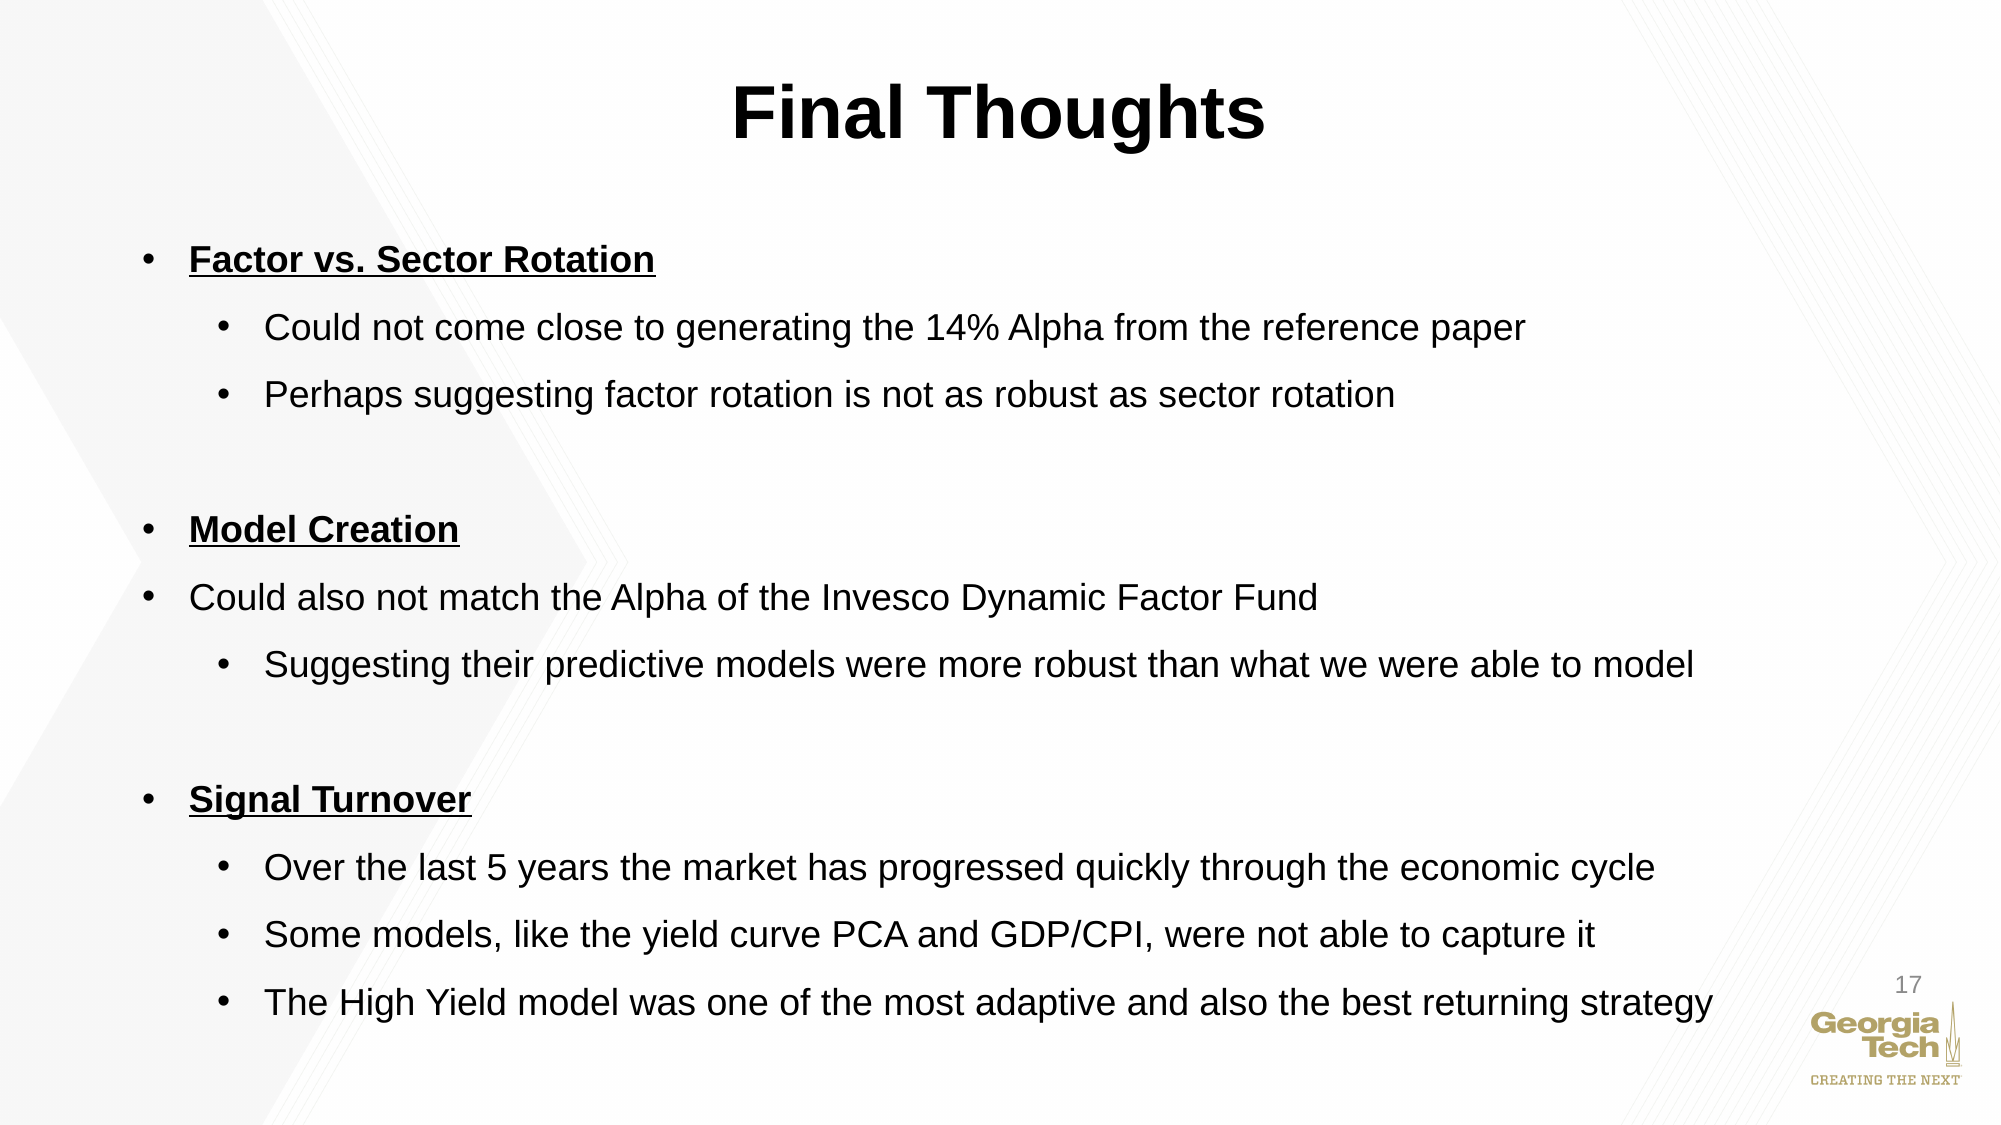

Final Thoughts
Factor vs. Sector Rotation
Could not come close to generating the 14% Alpha from the reference paper
Perhaps suggesting factor rotation is not as robust as sector rotation

Model Creation
Could also not match the Alpha of the Invesco Dynamic Factor Fund
Suggesting their predictive models were more robust than what we were able to model

Signal Turnover
Over the last 5 years the market has progressed quickly through the economic cycle
Some models, like the yield curve PCA and GDP/CPI, were not able to capture it
The High Yield model was one of the most adaptive and also the best returning strategy
17